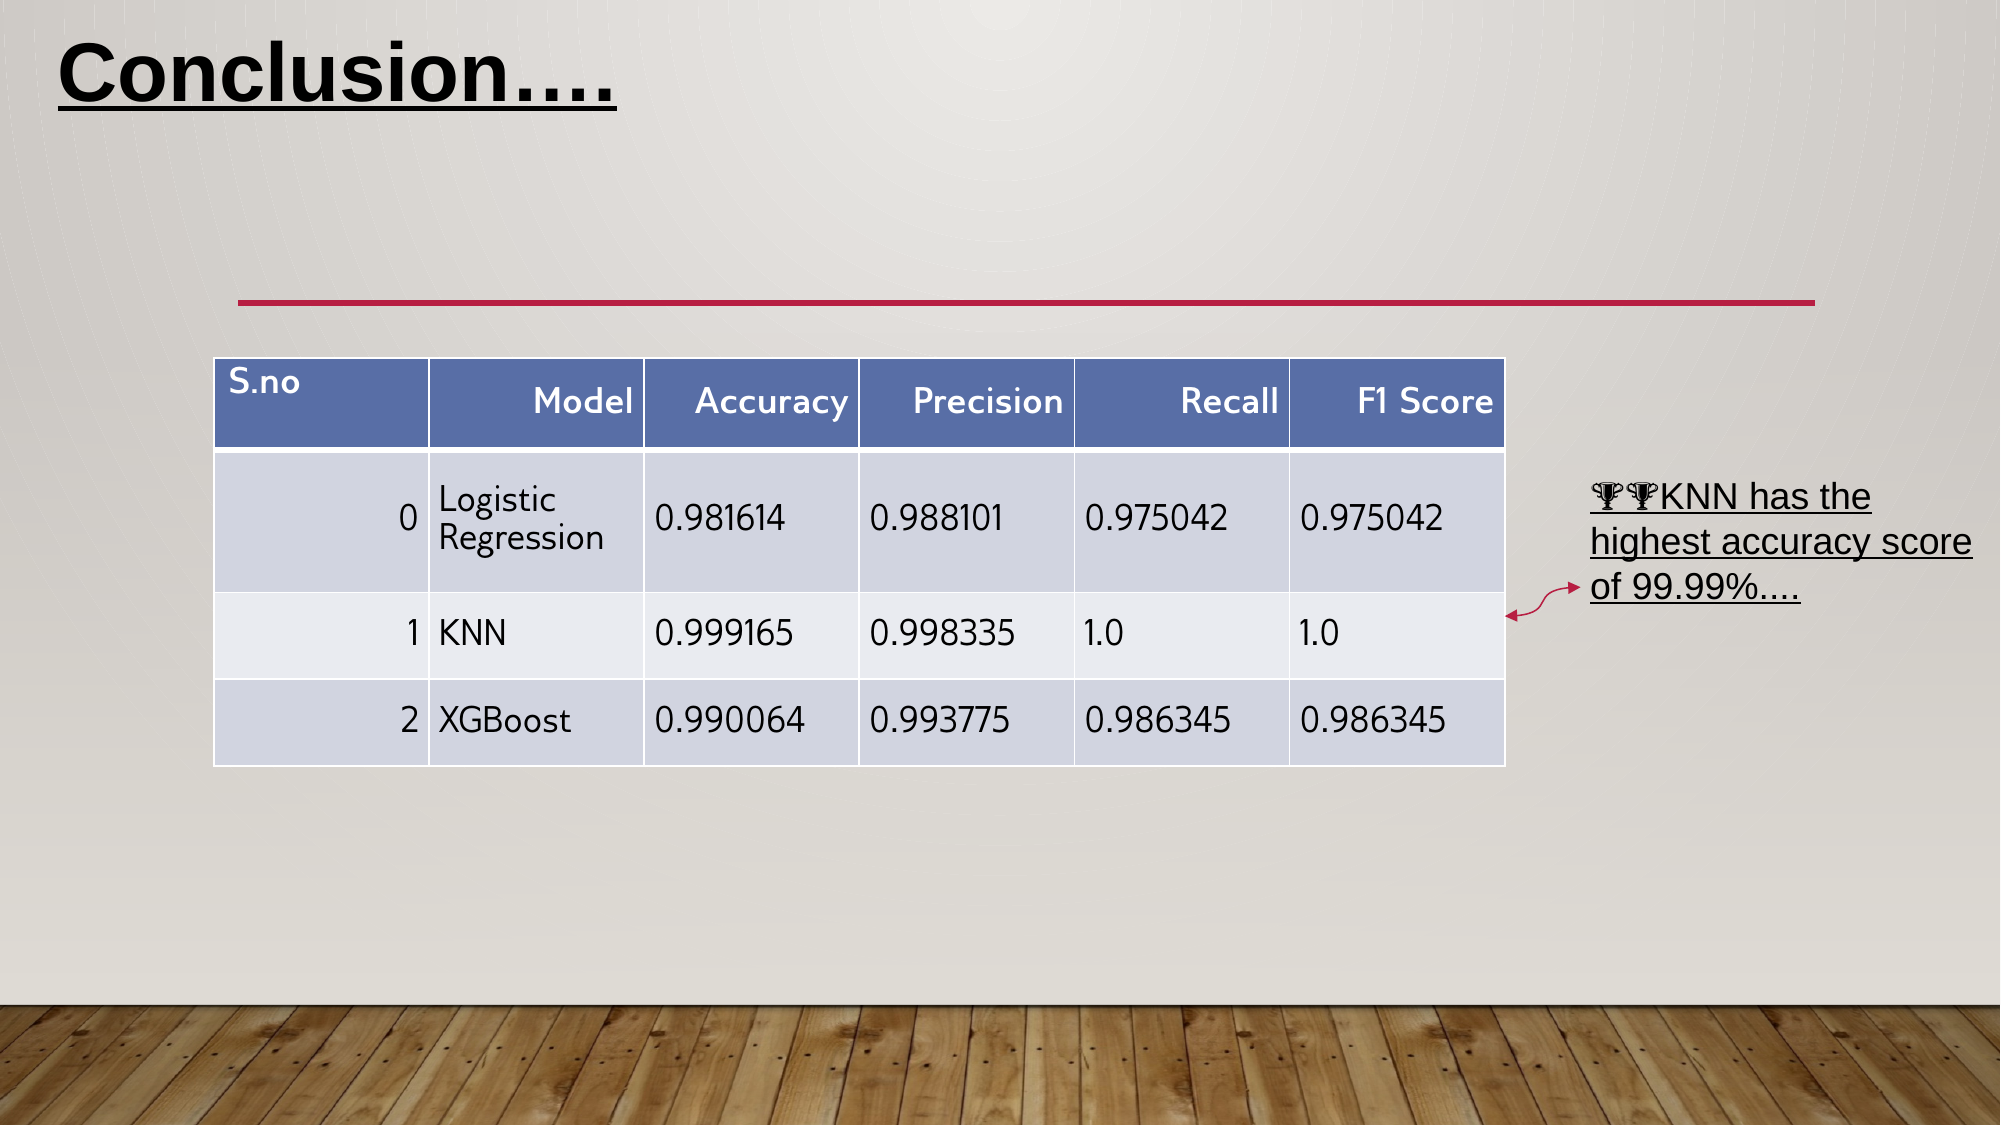

# Conclusion….
| S.no | Model | Accuracy | Precision | Recall | F1 Score |
| --- | --- | --- | --- | --- | --- |
| 0 | Logistic Regression | 0.981614 | 0.988101 | 0.975042 | 0.975042 |
| 1 | KNN | 0.999165 | 0.998335 | 1.0 | 1.0 |
| 2 | XGBoost | 0.990064 | 0.993775 | 0.986345 | 0.986345 |
🏆🏆KNN has the highest accuracy score of 99.99%....